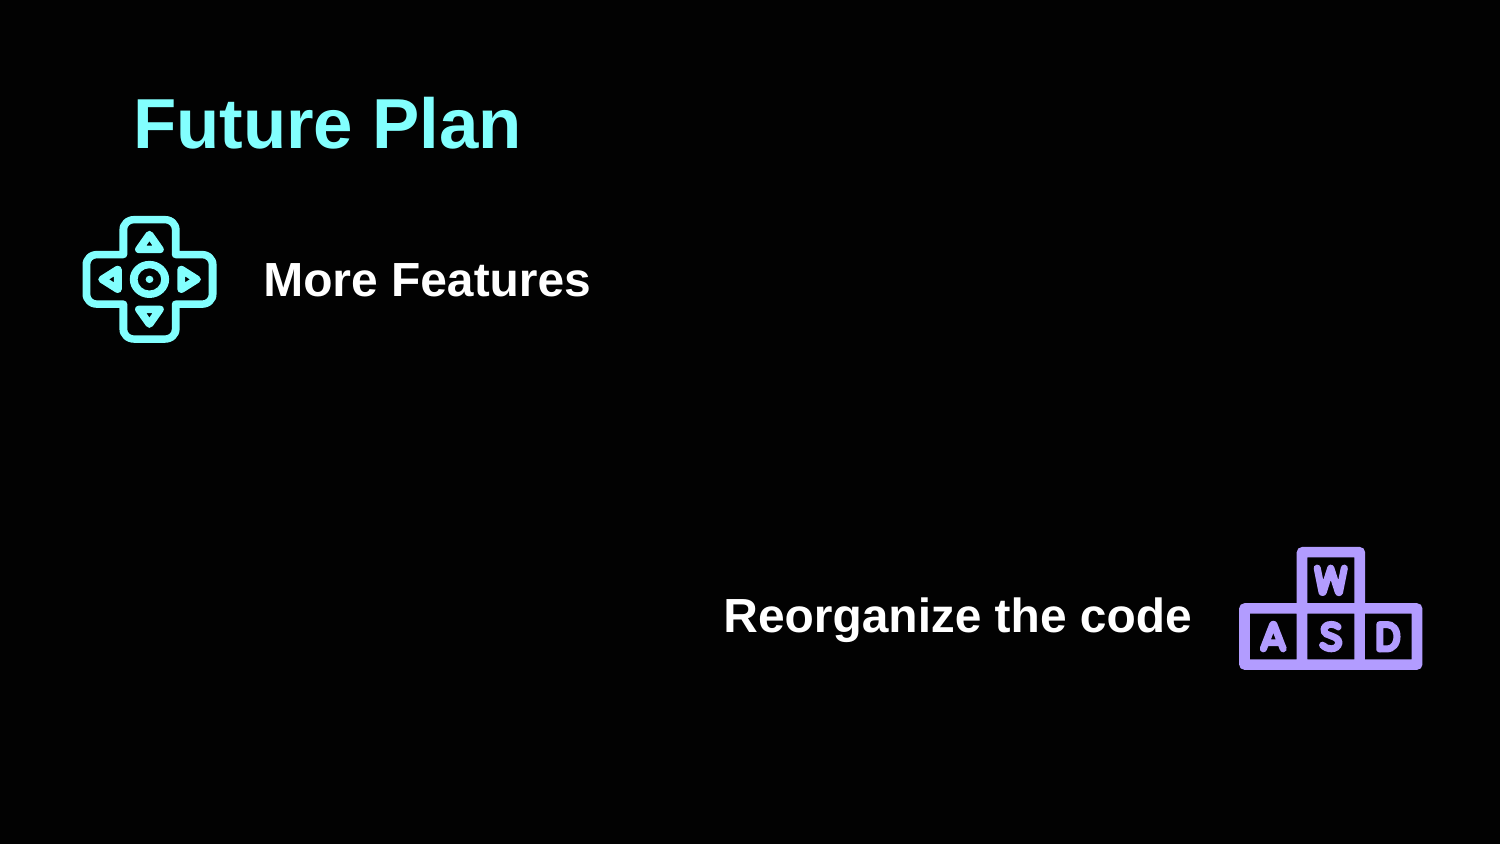

# Future Plan

More Features

Reorganize the code